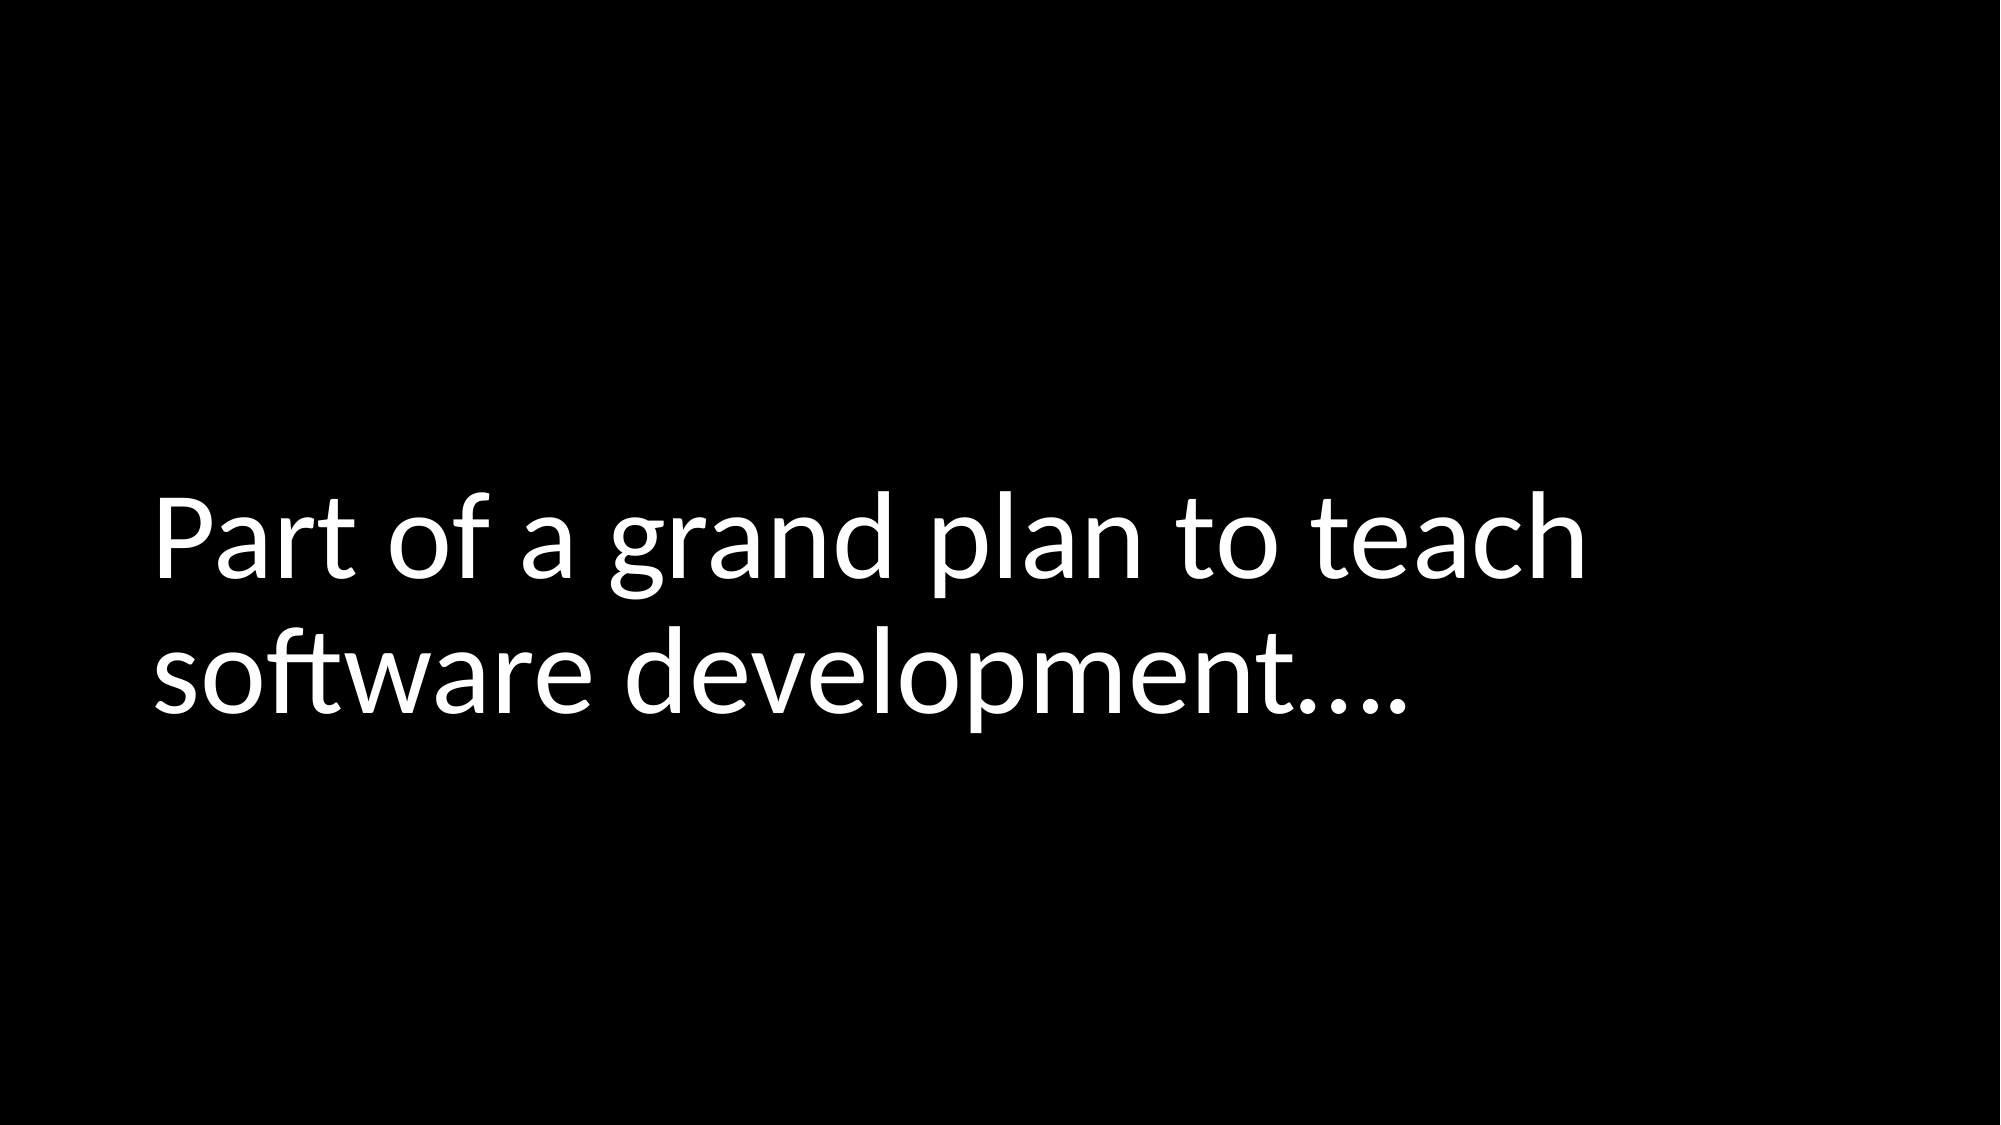

# Part of a grand plan to teach software development….